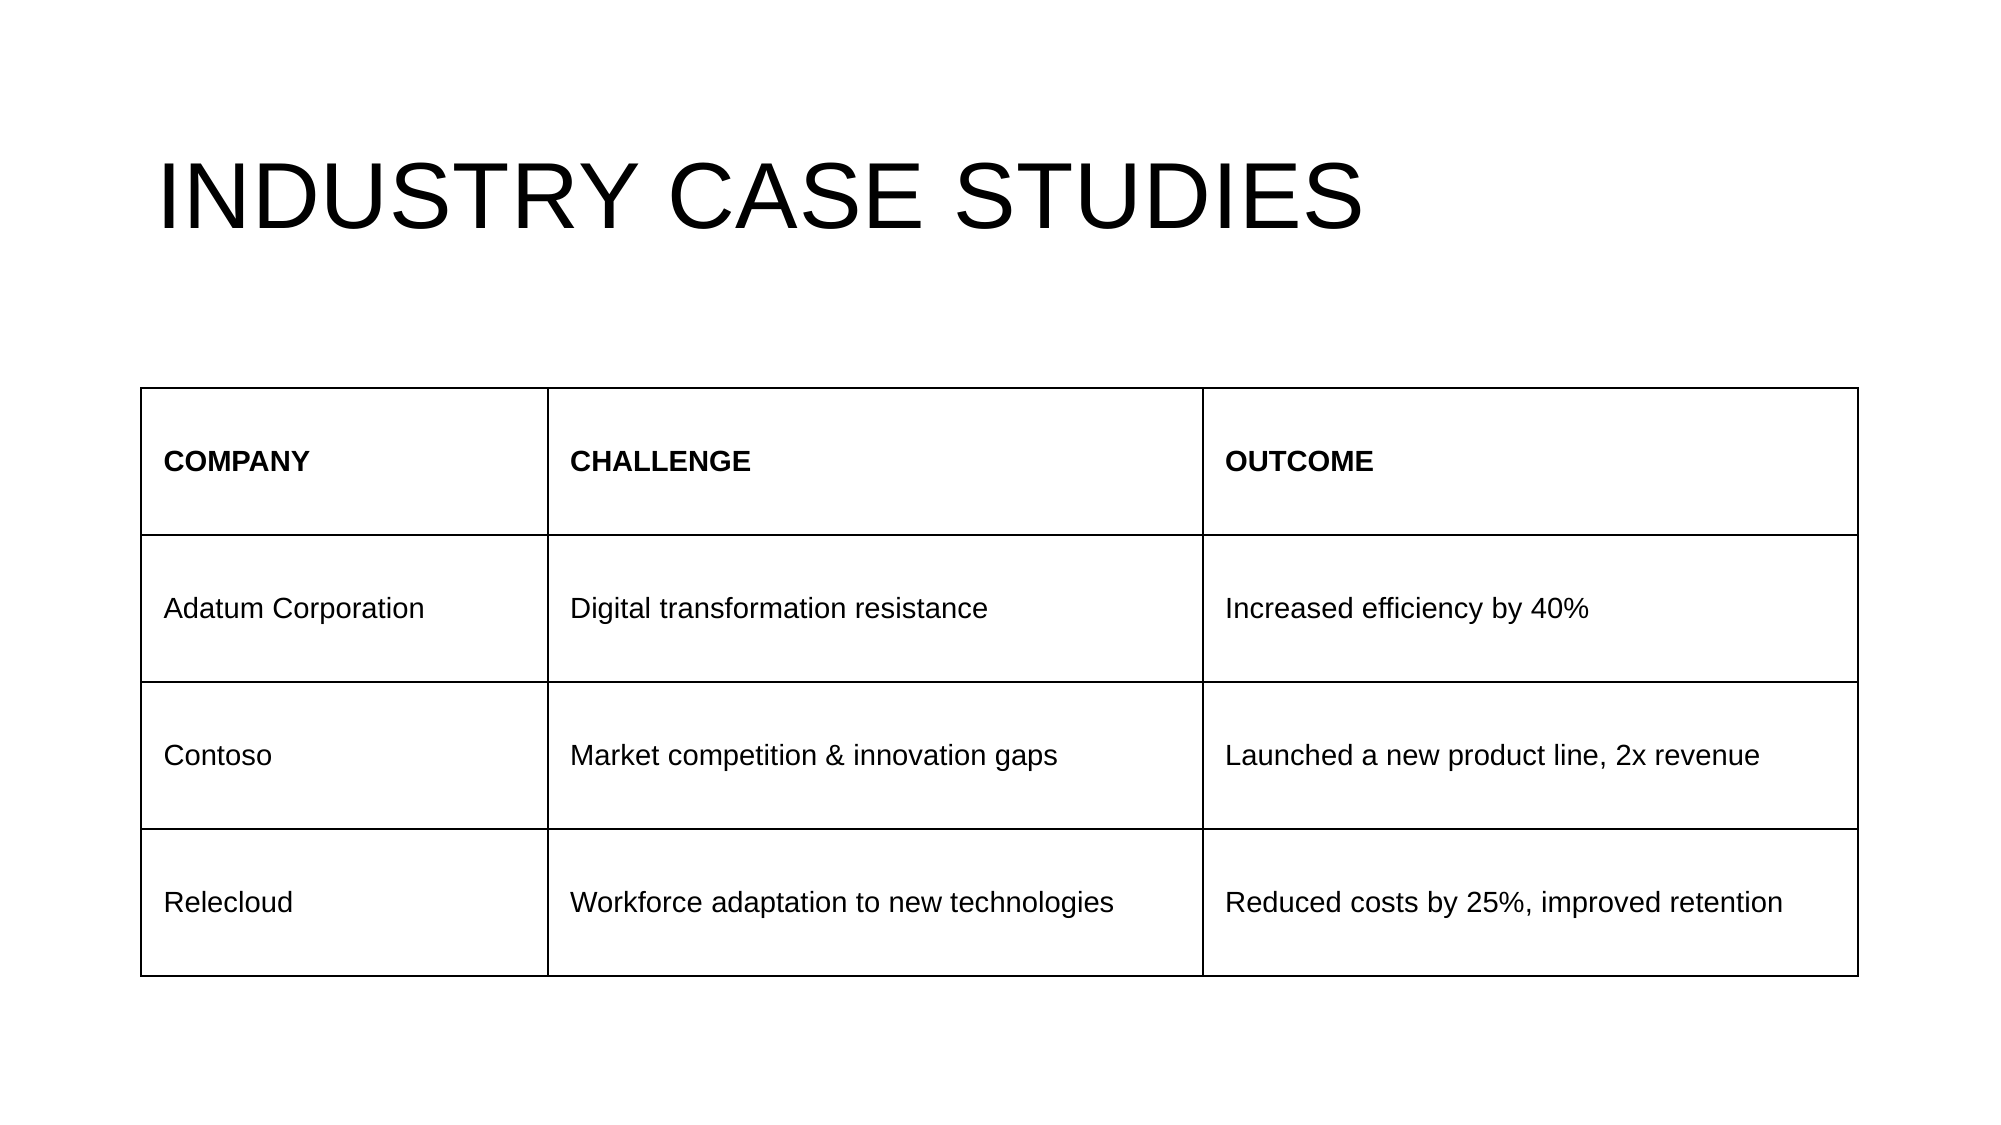

# Industry case studies
| Company | Challenge | Outcome |
| --- | --- | --- |
| Adatum Corporation | Digital transformation resistance | Increased efficiency by 40% |
| Contoso | Market competition & innovation gaps | Launched a new product line, 2x revenue |
| Relecloud | Workforce adaptation to new technologies | Reduced costs by 25%, improved retention |